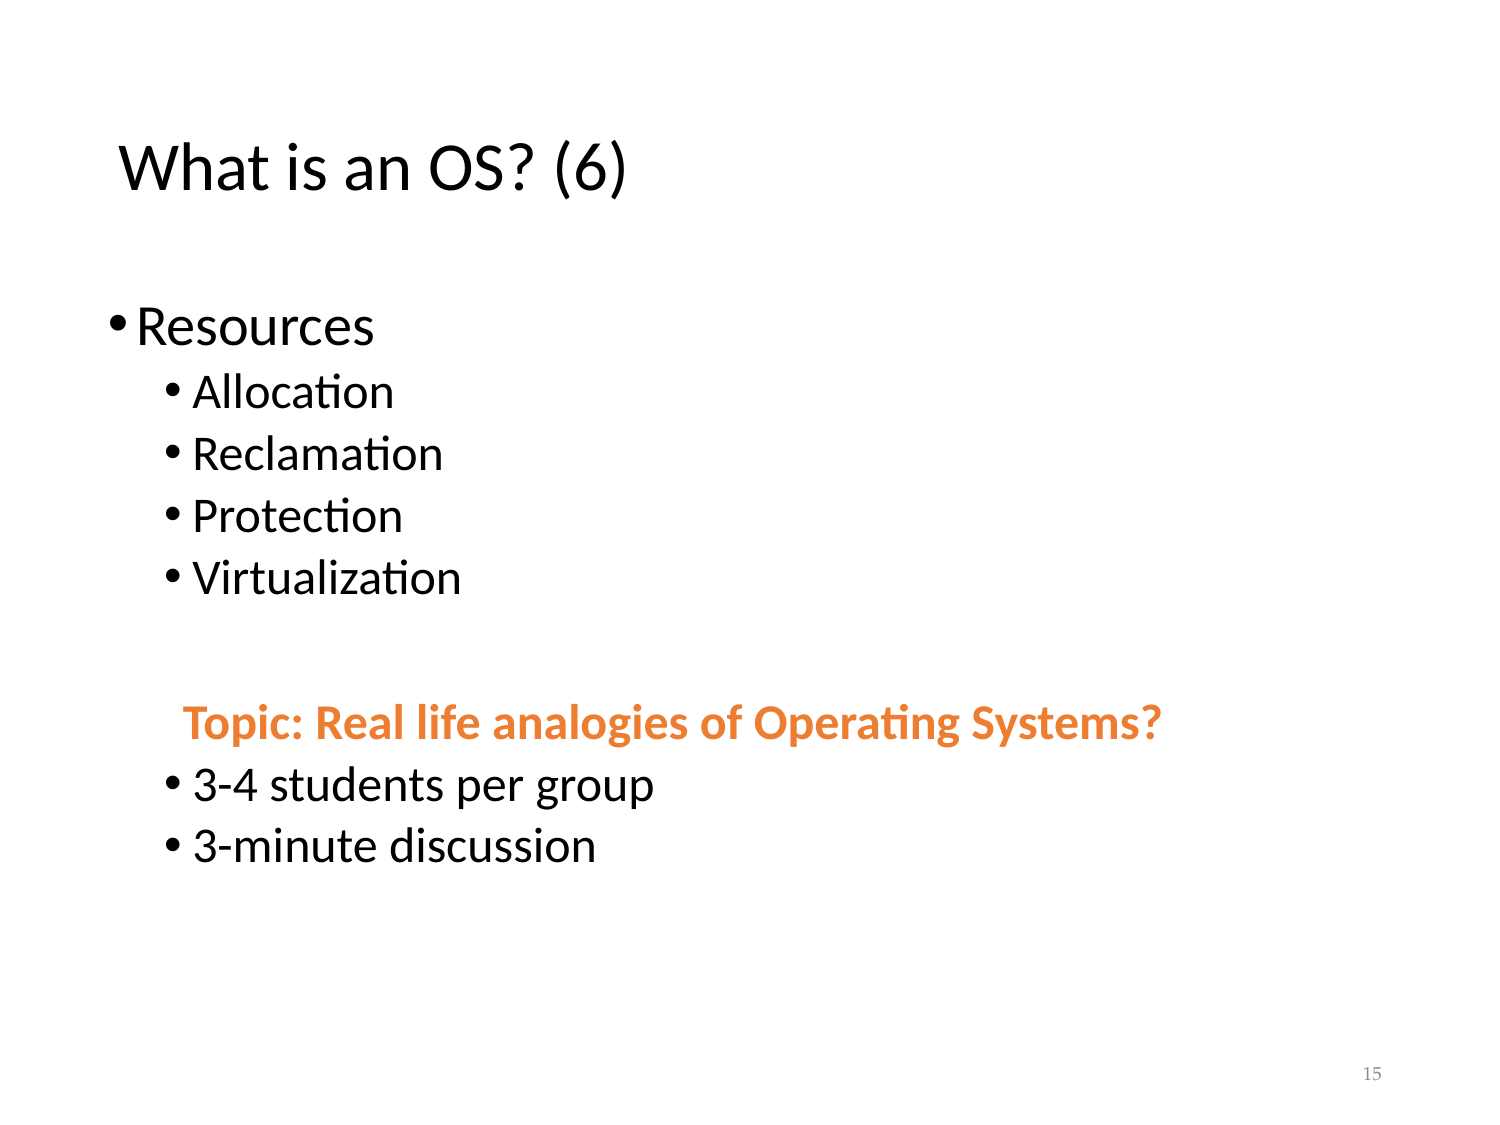

# What is an OS? (6)
Resources
Allocation
Reclamation
Protection
Virtualization

Topic: Real life analogies of Operating Systems?
3-4 students per group
3-minute discussion
15